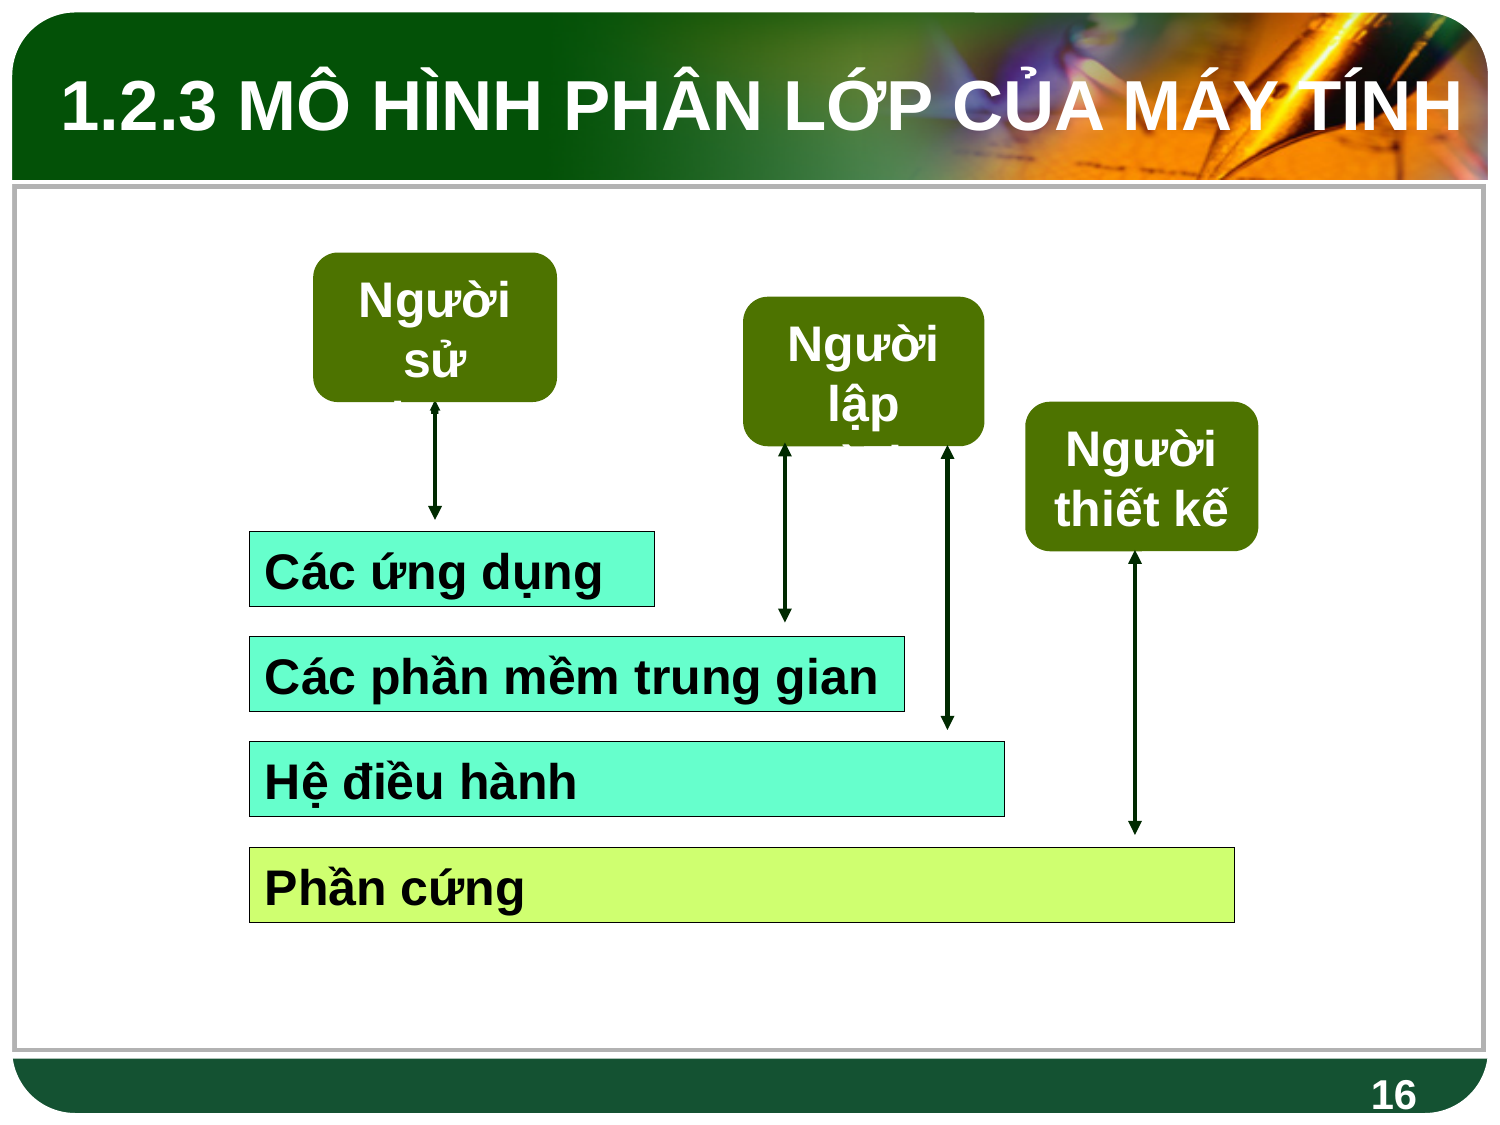

1.2.3 MÔ HÌNH PHÂN LỚP CỦA MÁY TÍNH
Người
sử dụng
Người
lập trình
Người
thiết kế
Các ứng dụng
Các phần mềm trung gian
Hệ điều hành
Phần cứng